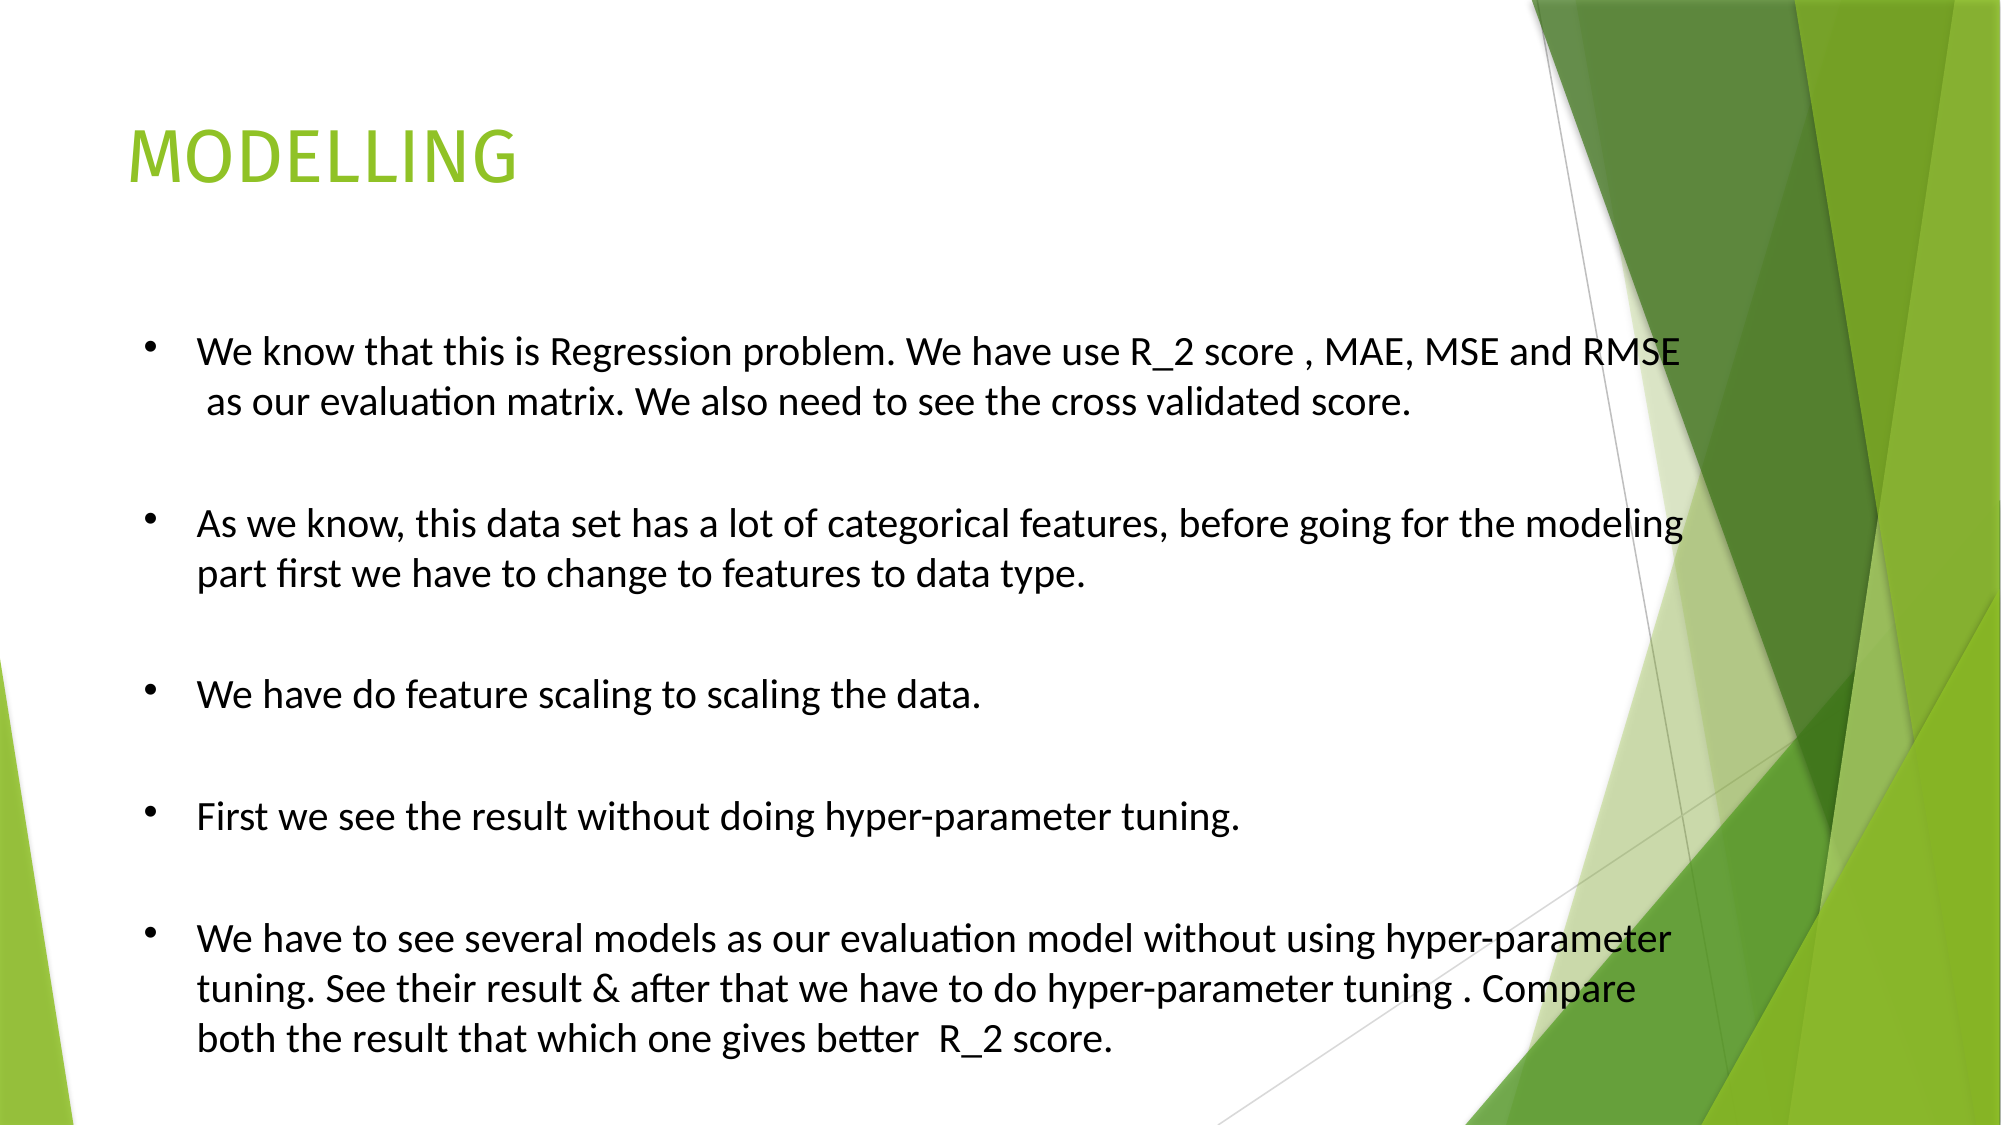

# MODELLING
We know that this is Regression problem. We have use R_2 score , MAE, MSE and RMSE  as our evaluation matrix. We also need to see the cross validated score.

As we know, this data set has a lot of categorical features, before going for the modeling part first we have to change to features to data type.

We have do feature scaling to scaling the data.

First we see the result without doing hyper-parameter tuning.

We have to see several models as our evaluation model without using hyper-parameter  tuning. See their result & after that we have to do hyper-parameter tuning . Compare both the result that which one gives better  R_2 score.